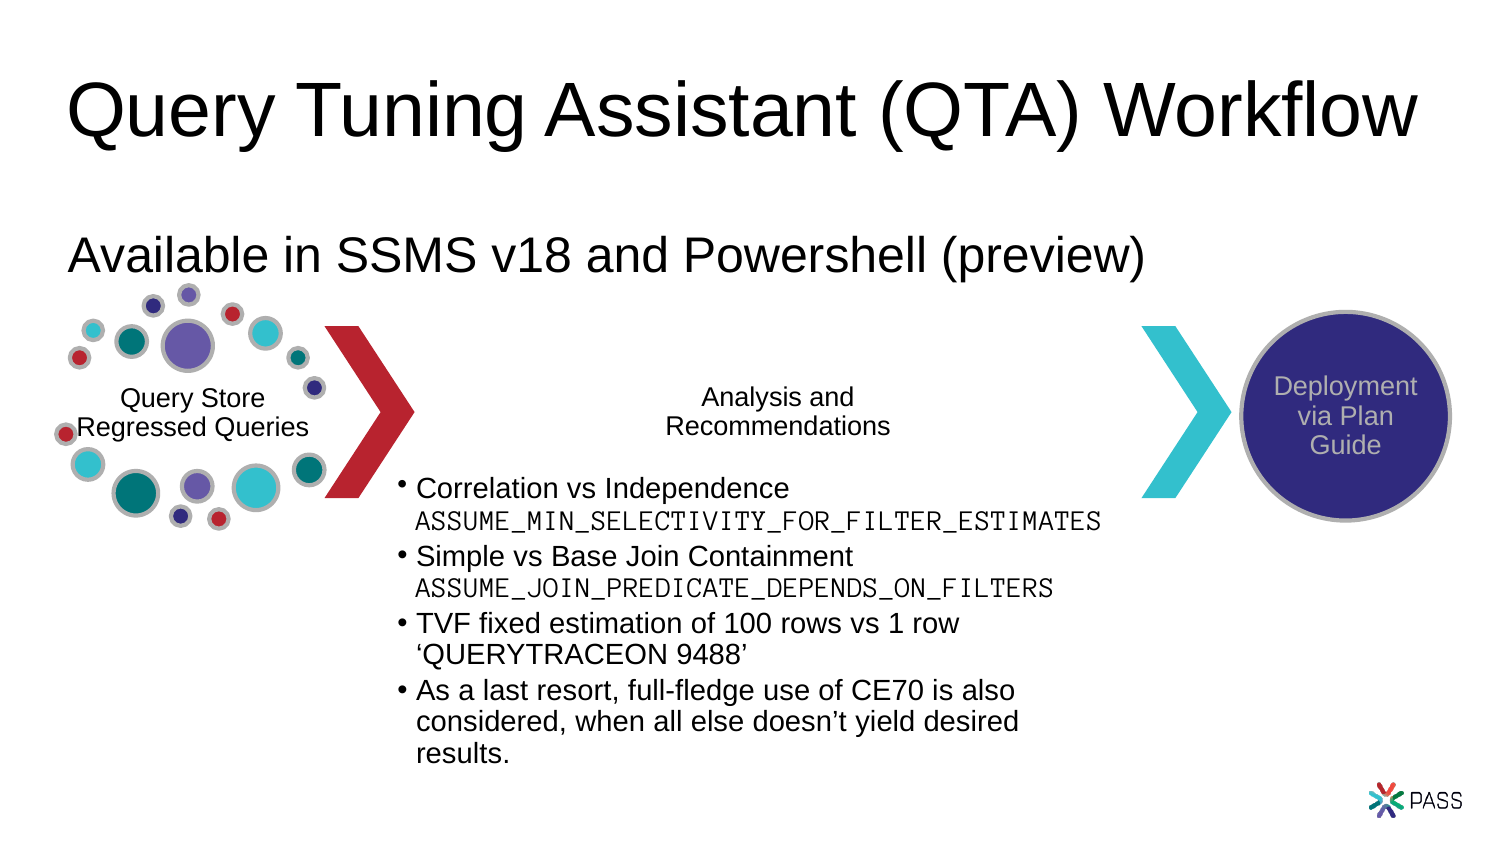

# Query Tuning Assistant (QTA) Workflow
Query Store Regressed Queries
Analysis and Recommendations
Correlation vs Independence
ASSUME_MIN_SELECTIVITY_FOR_FILTER_ESTIMATES
Simple vs Base Join Containment
ASSUME_JOIN_PREDICATE_DEPENDS_ON_FILTERS
TVF fixed estimation of 100 rows vs 1 row ‘QUERYTRACEON 9488’
As a last resort, full-fledge use of CE70 is also considered, when all else doesn’t yield desired results.
Deployment via Plan Guide
Available in SSMS v18 and Powershell (preview)